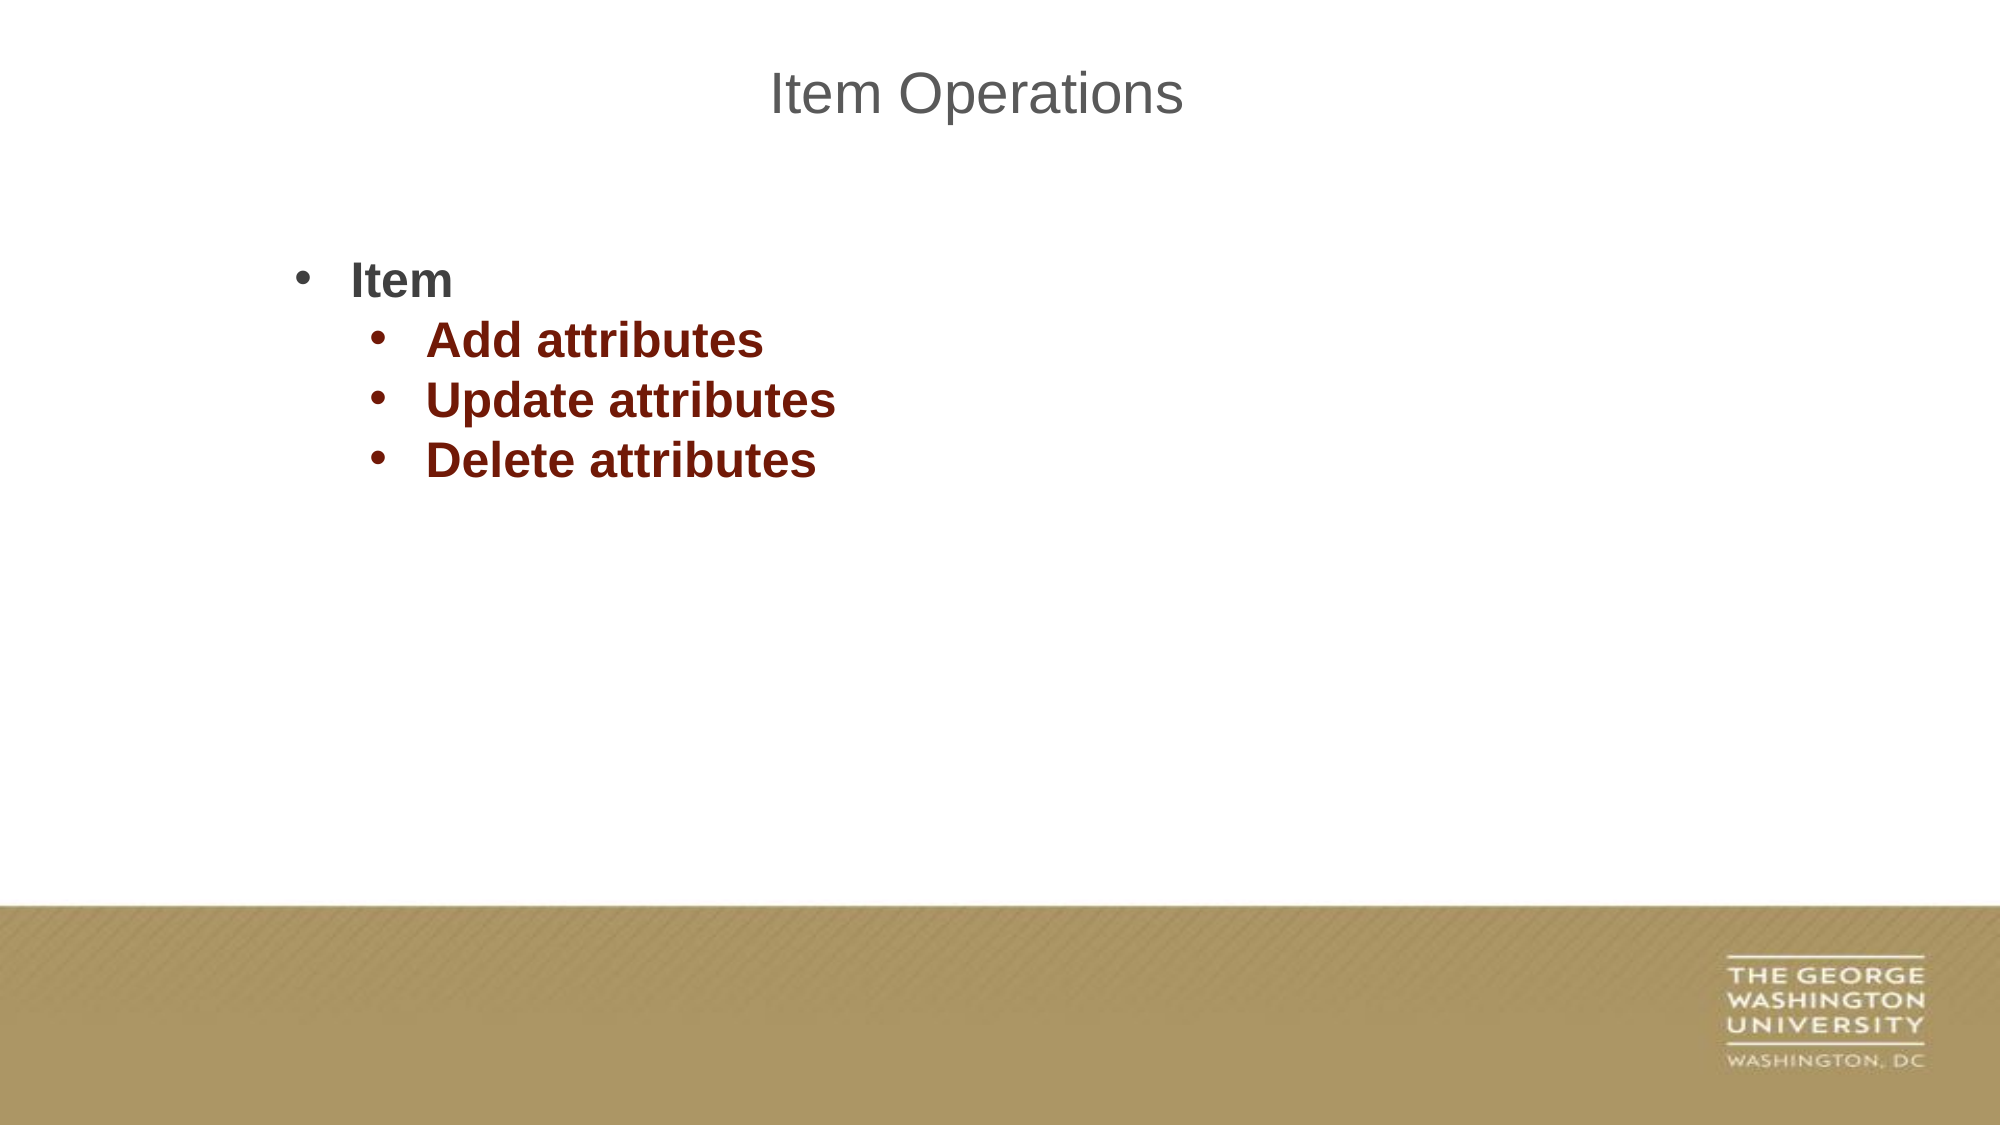

Item Operations

Item
Add attributes
Update attributes
Delete attributes